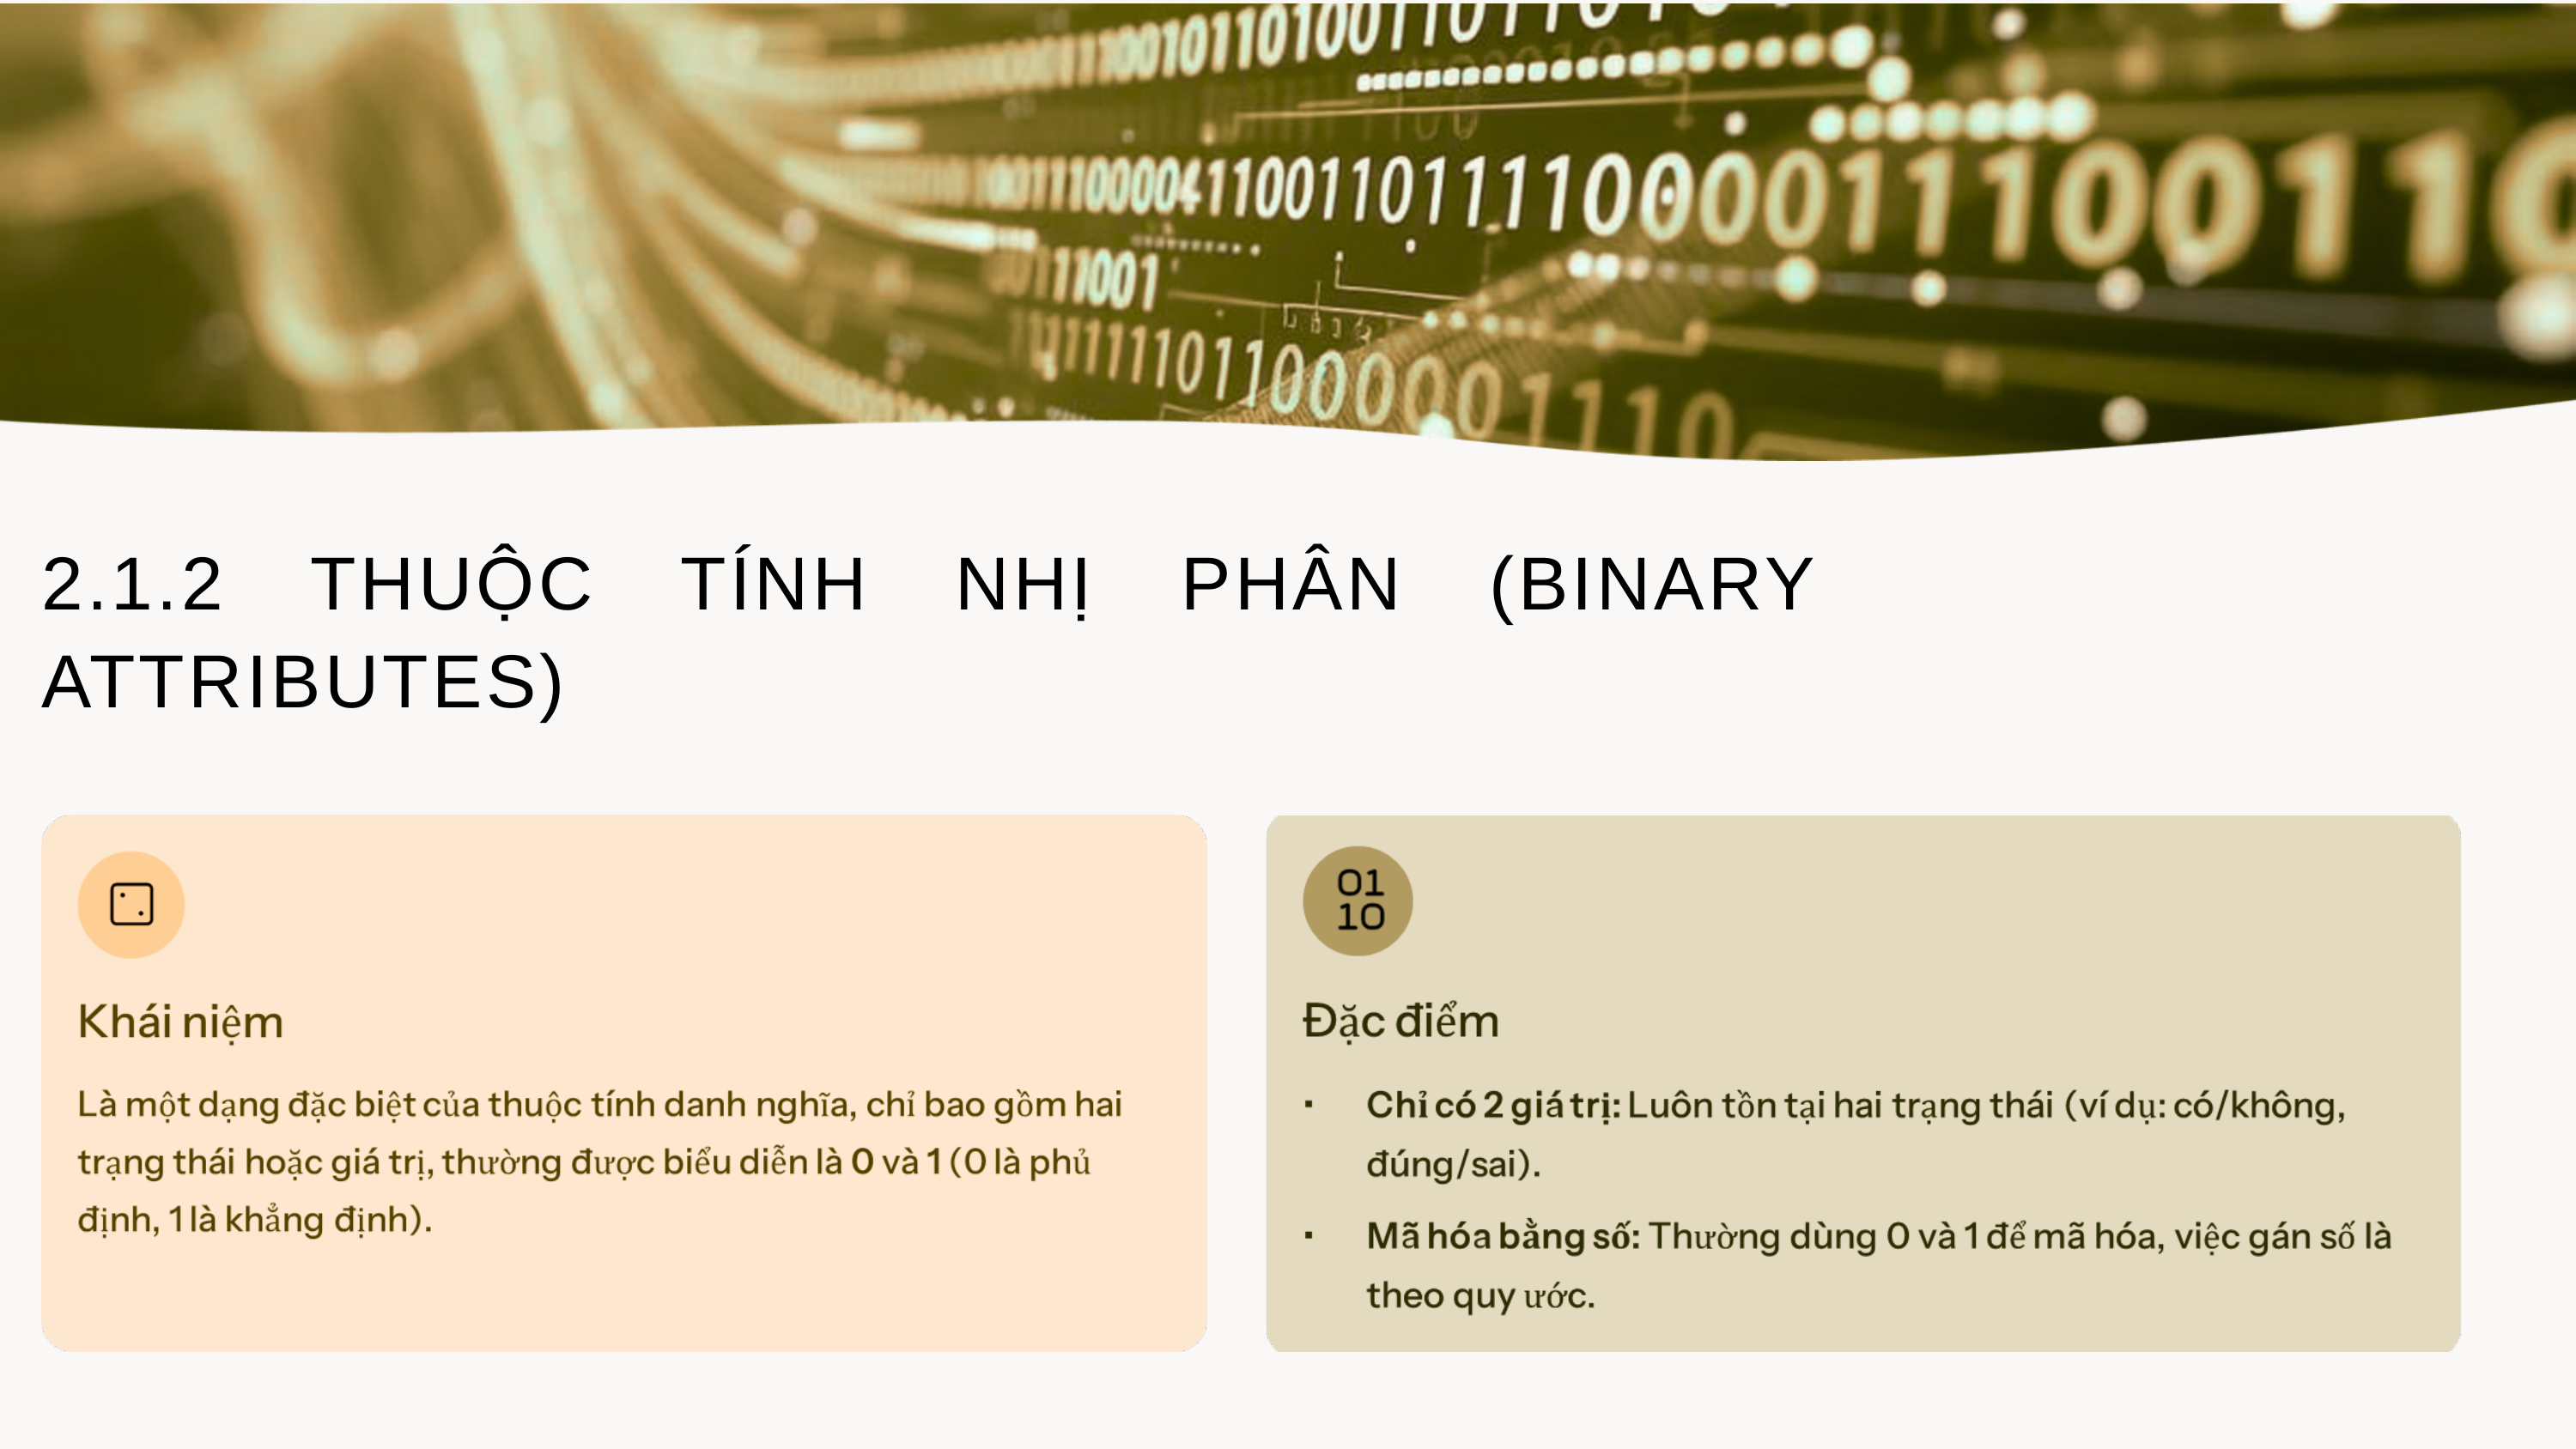

2.1.2 THUỘC TÍNH NHỊ PHÂN (BINARY ATTRIBUTES)